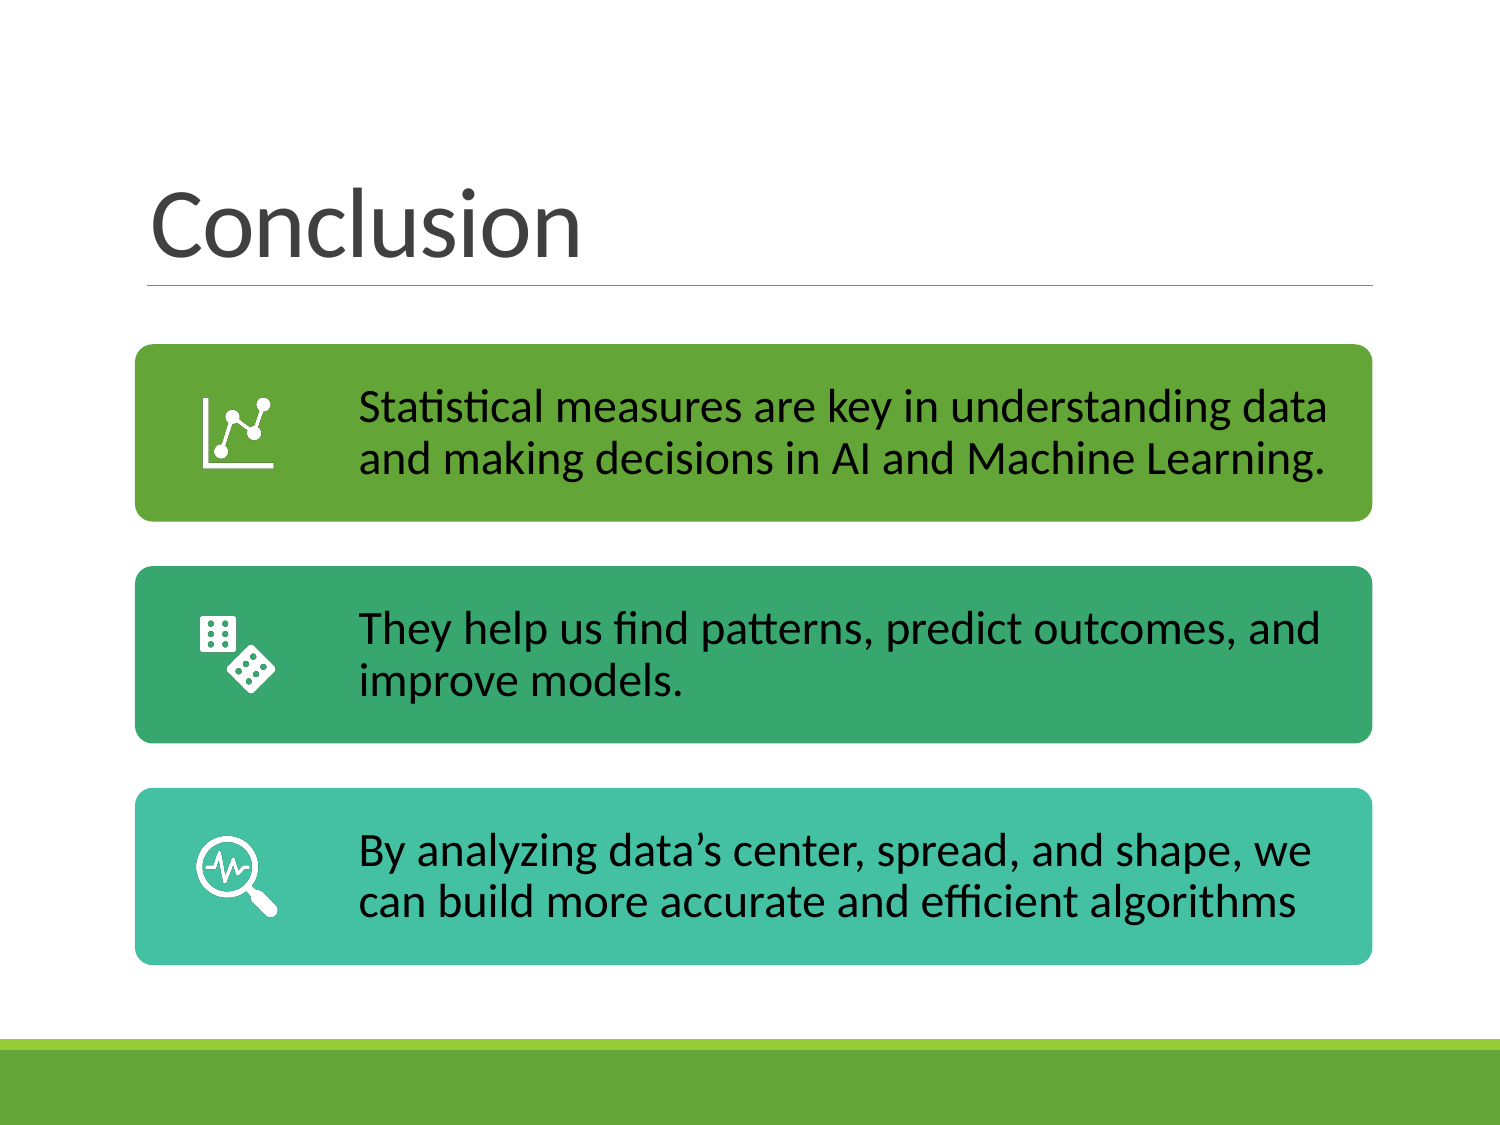

# Conclusion
Statistical measures are key in understanding data and making decisions in AI and Machine Learning.
They help us find patterns, predict outcomes, and improve models.
By analyzing data’s center, spread, and shape, we can build more accurate and efficient algorithms